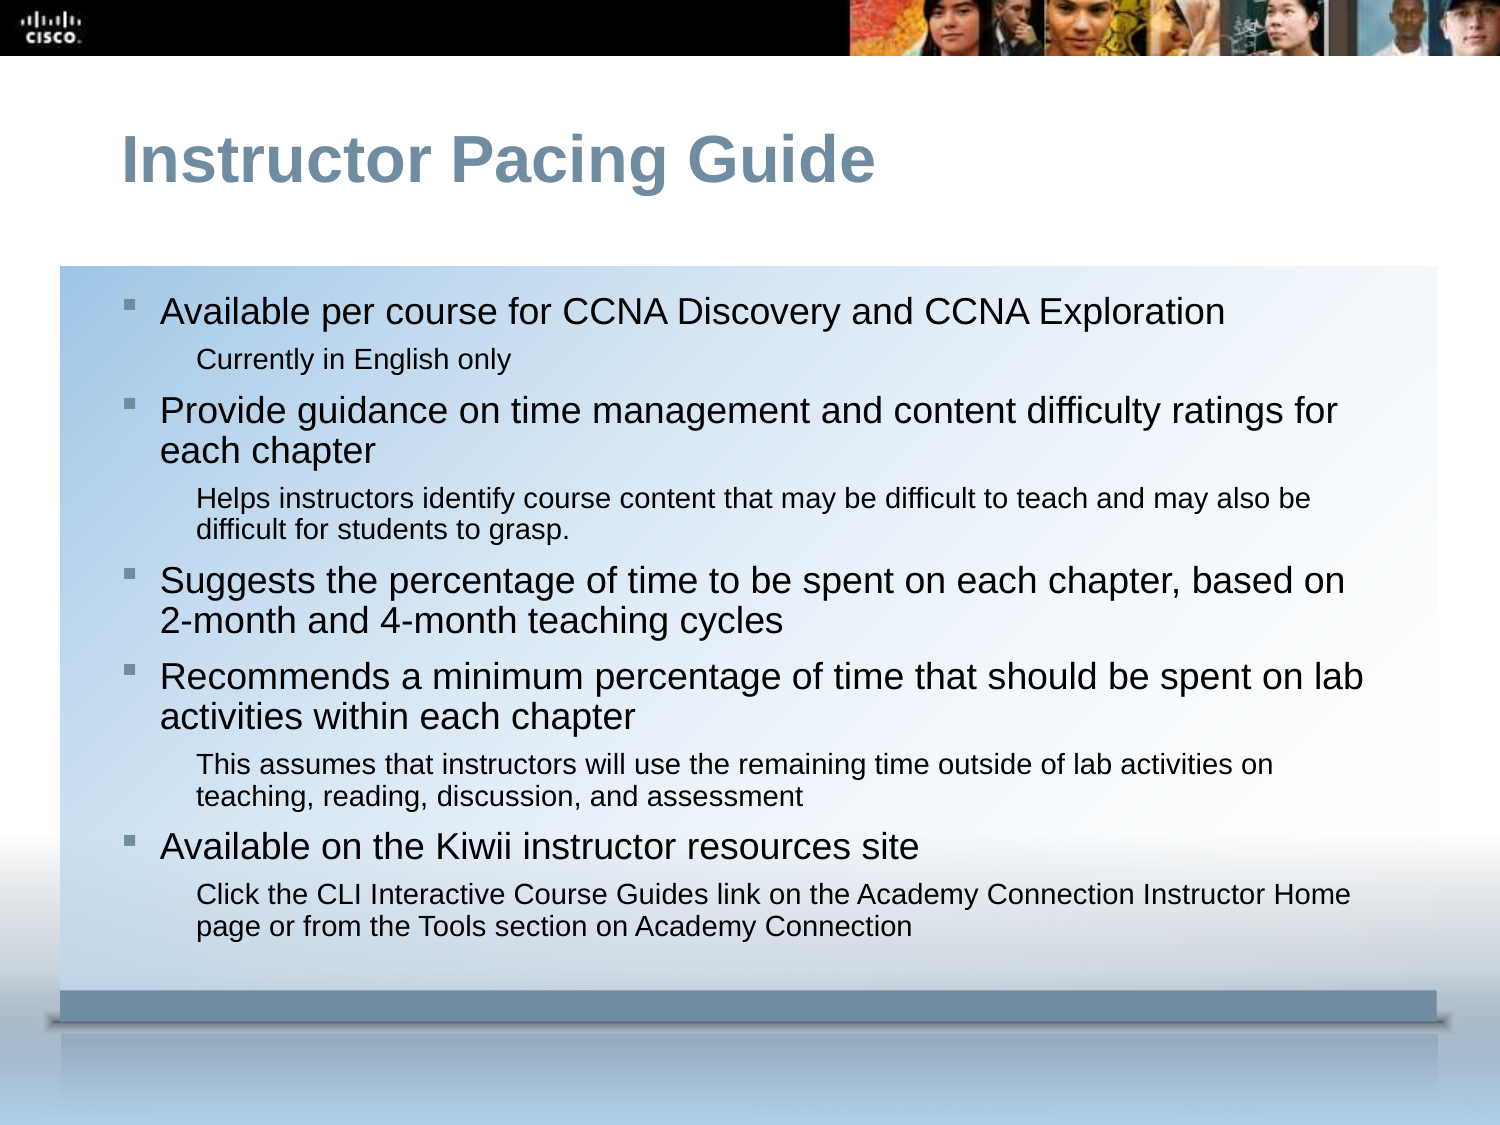

Instructor Pacing Guide
Available per course for CCNA Discovery and CCNA Exploration
Currently in English only
Provide guidance on time management and content difficulty ratings for each chapter
Helps instructors identify course content that may be difficult to teach and may also be difficult for students to grasp.
Suggests the percentage of time to be spent on each chapter, based on
2-month and 4-month teaching cycles
Recommends a minimum percentage of time that should be spent on lab activities within each chapter
This assumes that instructors will use the remaining time outside of lab activities on teaching, reading, discussion, and assessment
Available on the Kiwii instructor resources site
Click the CLI Interactive Course Guides link on the Academy Connection Instructor Home page or from the Tools section on Academy Connection